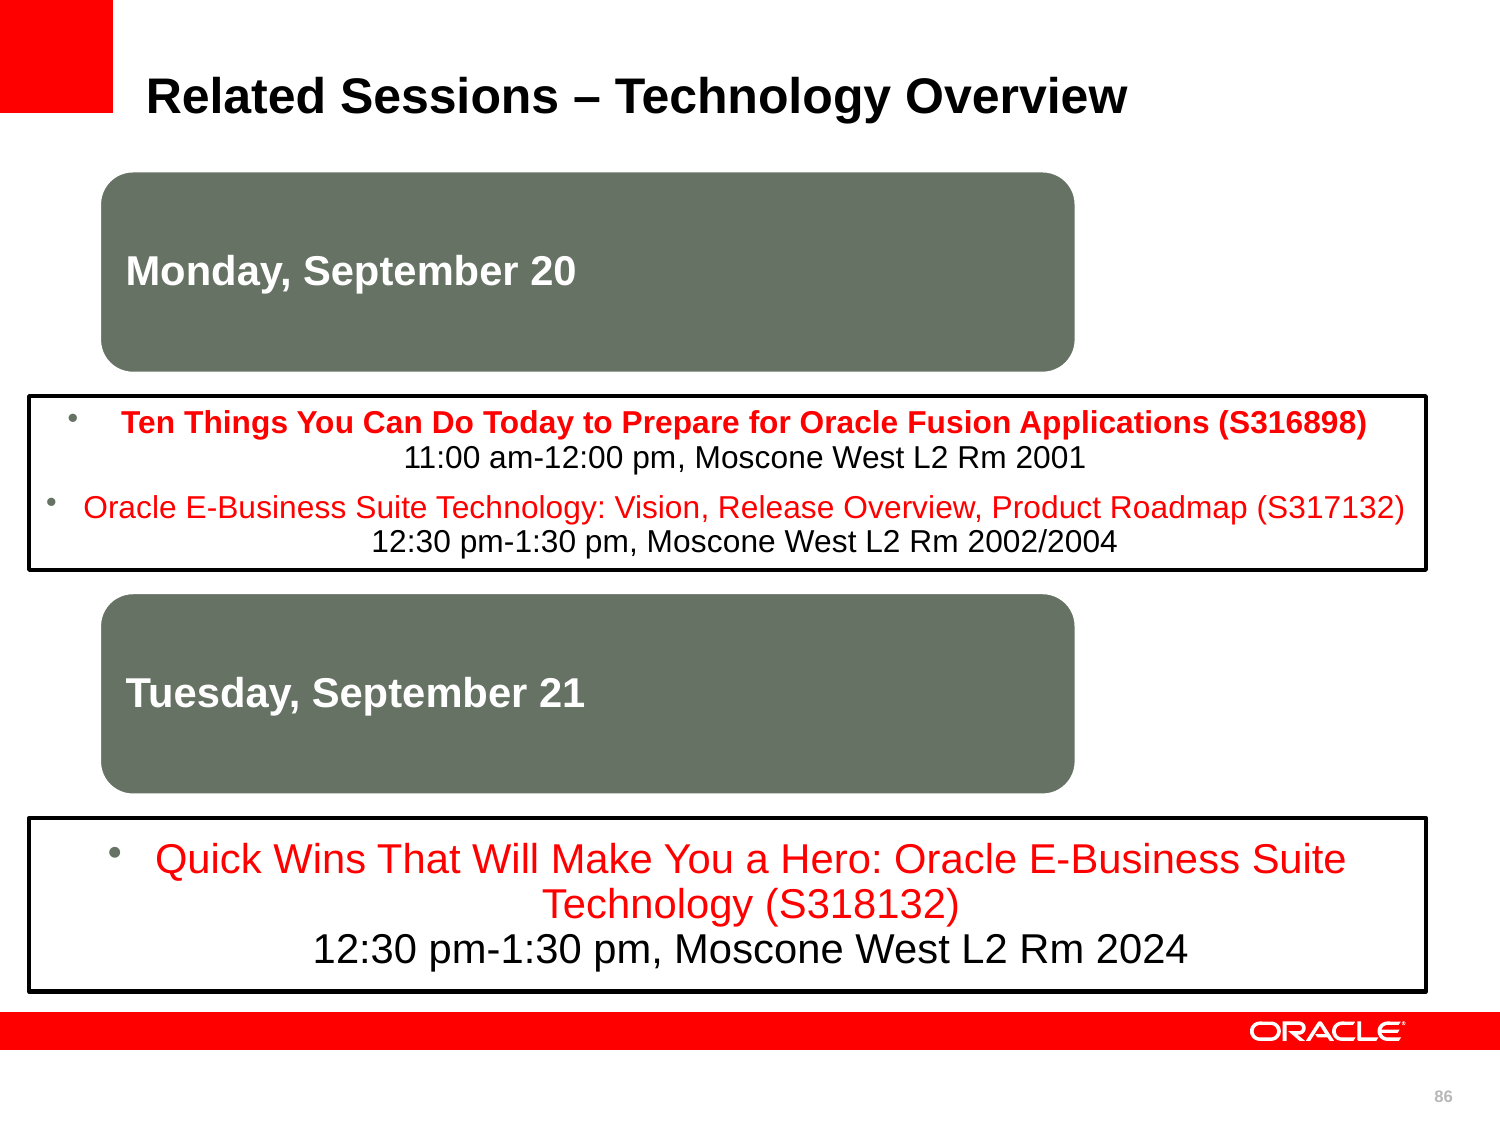

# Related Sessions – Technology Overview
Monday, September 20
Tuesday, September 21
Ten Things You Can Do Today to Prepare for Oracle Fusion Applications (S316898)
11:00 am-12:00 pm, Moscone West L2 Rm 2001
Quick Wins That Will Make You a Hero: Oracle E-Business Suite Technology (S318132)
12:30 pm-1:30 pm, Moscone West L2 Rm 2024
Oracle E-Business Suite Technology: Vision, Release Overview, Product Roadmap (S317132)
12:30 pm-1:30 pm, Moscone West L2 Rm 2002/2004